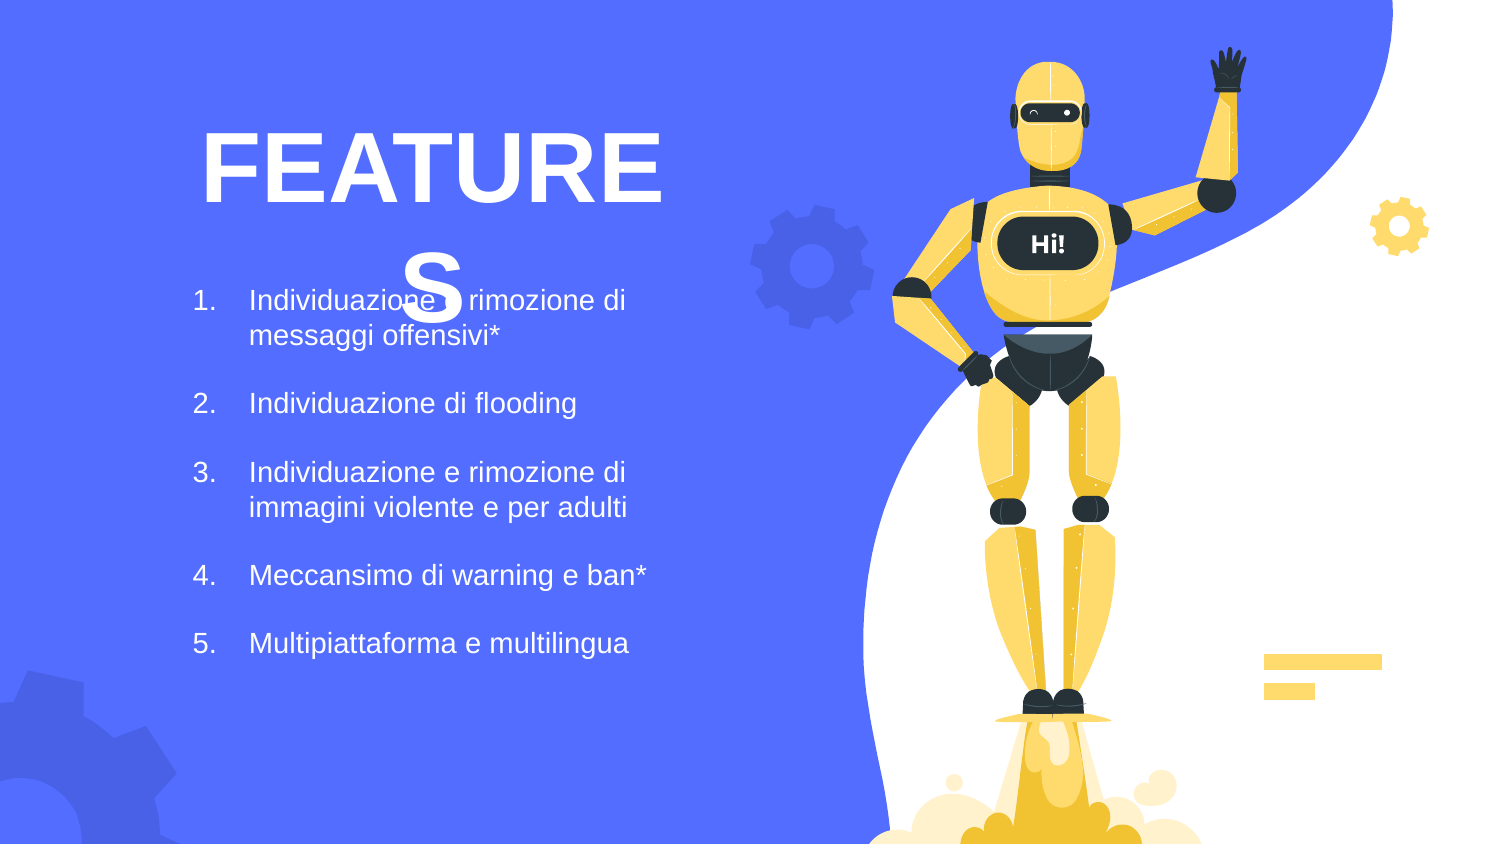

# FEATURES
Individuazione e rimozione di messaggi offensivi*
Individuazione di flooding
Individuazione e rimozione di immagini violente e per adulti
Meccansimo di warning e ban*
Multipiattaforma e multilingua